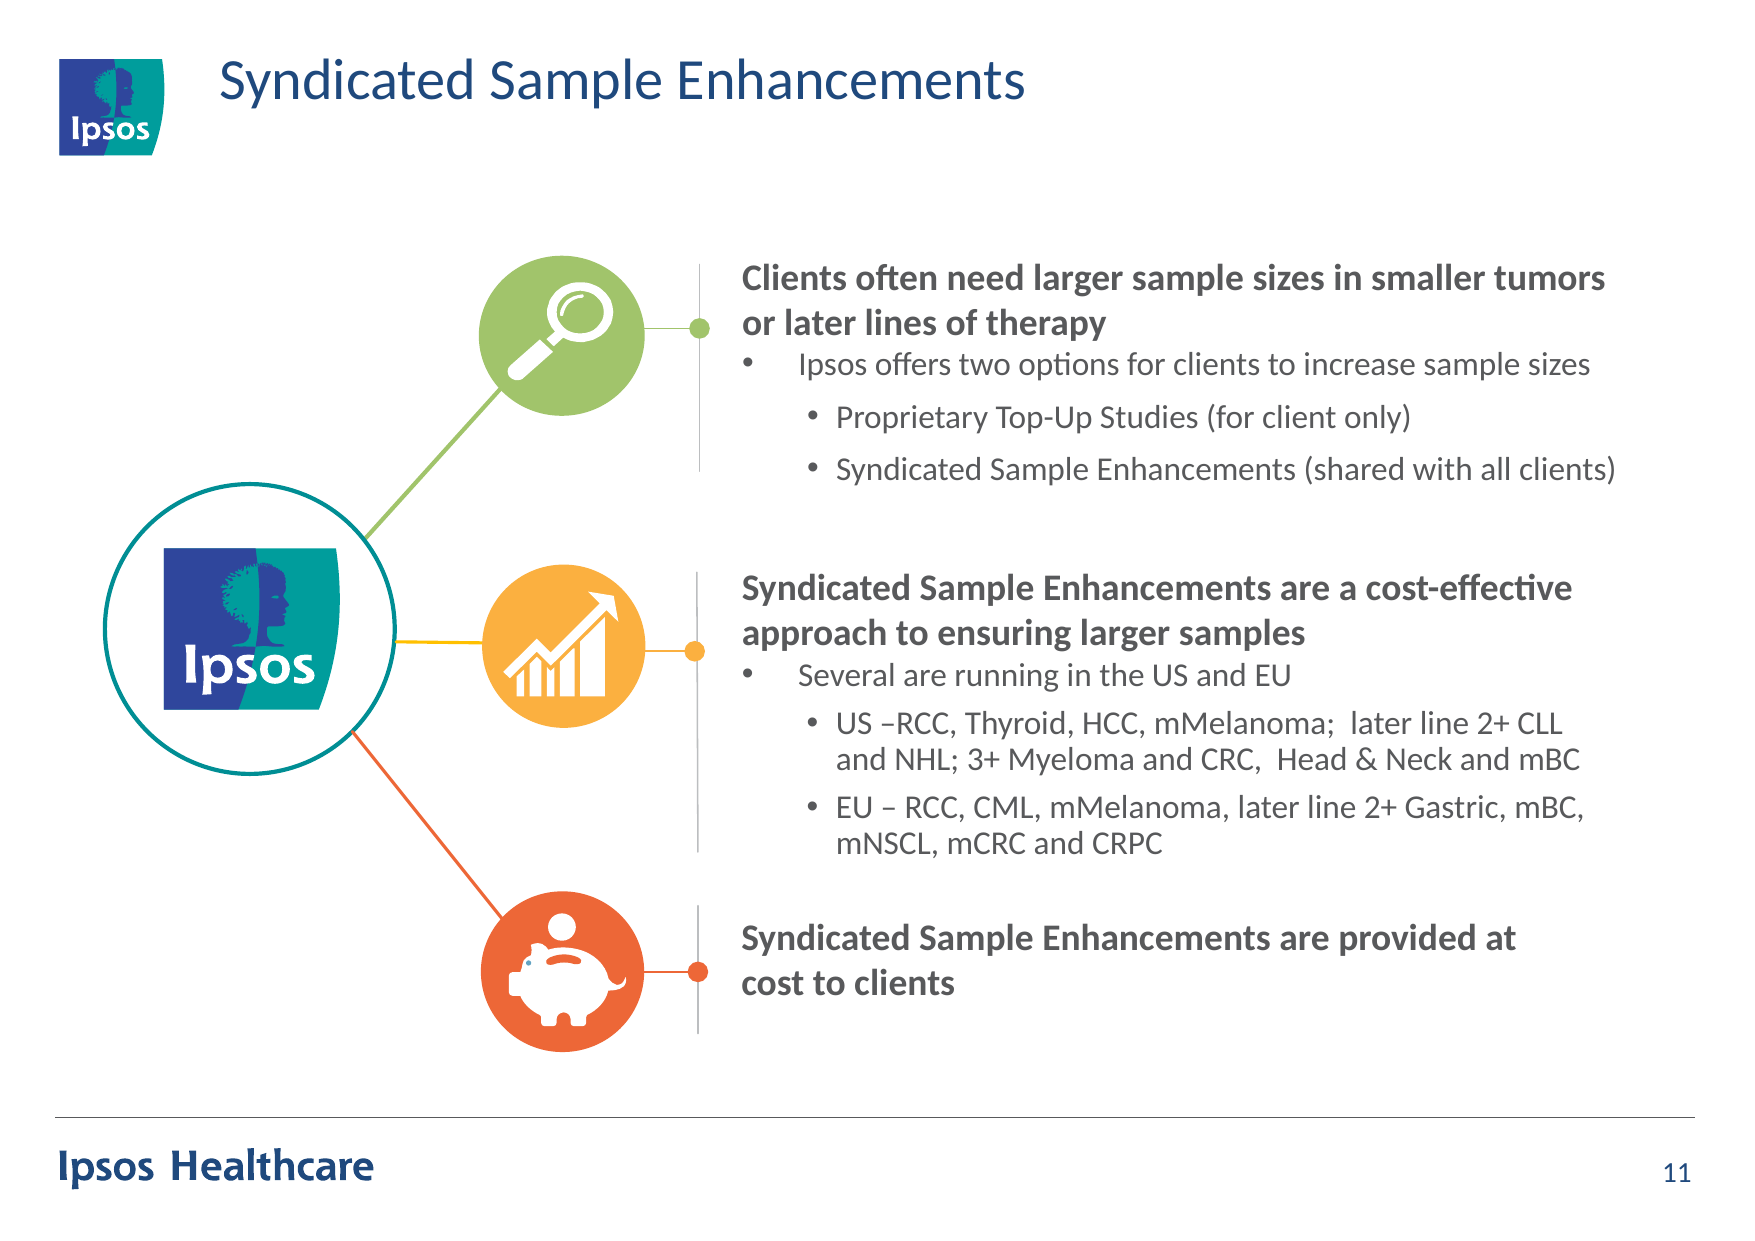

# Syndicated Sample Enhancements

Clients often need larger sample sizes in smaller tumors or later lines of therapy
Ipsos offers two options for clients to increase sample sizes
Proprietary Top-Up Studies (for client only)
Syndicated Sample Enhancements (shared with all clients)

Syndicated Sample Enhancements are a cost-effective approach to ensuring larger samples
Several are running in the US and EU
US –RCC, Thyroid, HCC, mMelanoma;  later line 2+ CLL and NHL; 3+ Myeloma and CRC,  Head & Neck and mBC
EU – RCC, CML, mMelanoma, later line 2+ Gastric, mBC, mNSCL, mCRC and CRPC

Syndicated Sample Enhancements are provided at cost to clients

11